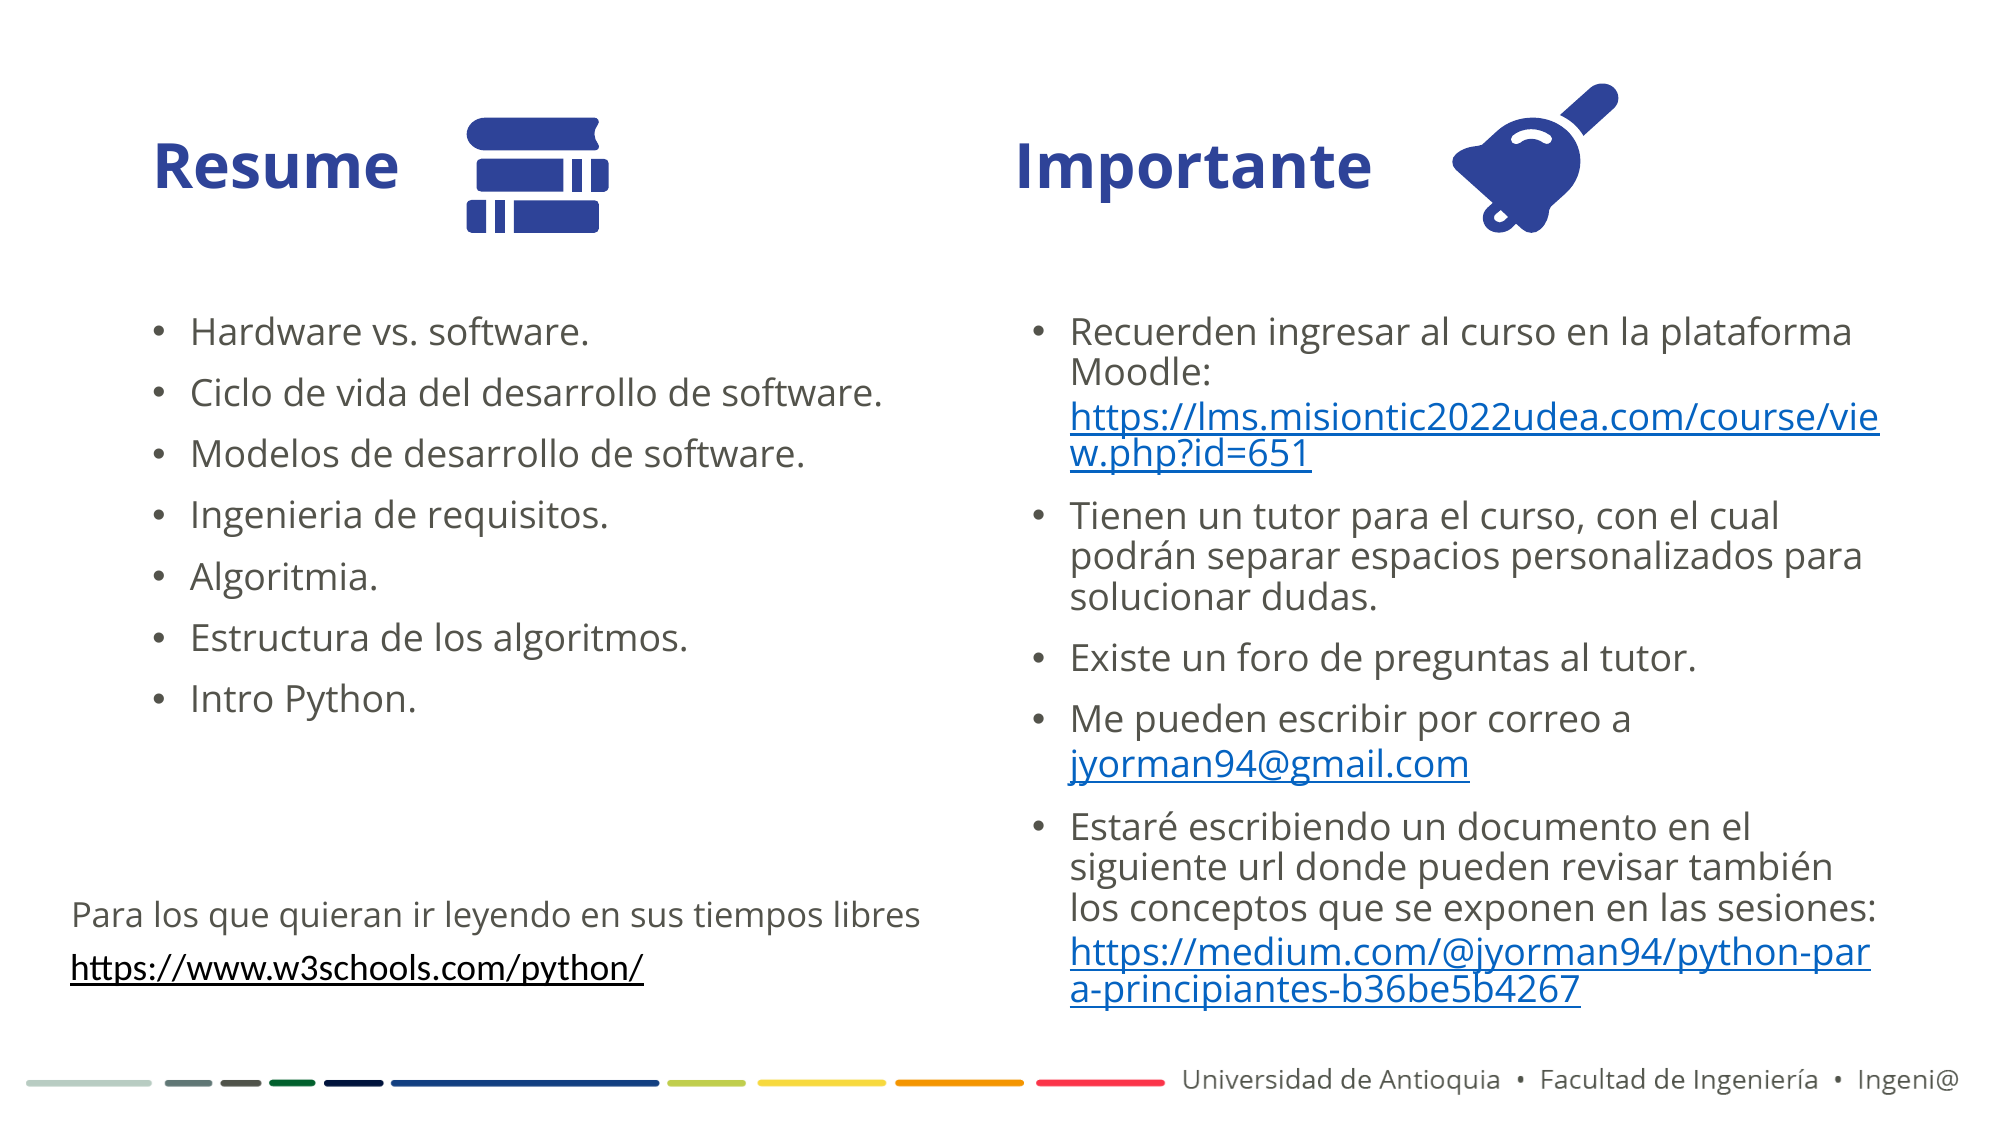

# Resume
Importante

Recuerden ingresar al curso en la plataforma Moodle: https://lms.misiontic2022udea.com/course/view.php?id=651
Tienen un tutor para el curso, con el cual podrán separar espacios personalizados para solucionar dudas.
Existe un foro de preguntas al tutor.
Me pueden escribir por correo a jyorman94@gmail.com
Estaré escribiendo un documento en el siguiente url donde pueden revisar también los conceptos que se exponen en las sesiones: https://medium.com/@jyorman94/python-para-principiantes-b36be5b4267

Hardware vs. software.
Ciclo de vida del desarrollo de software.
Modelos de desarrollo de software.
Ingenieria de requisitos.
Algoritmia.
Estructura de los algoritmos.
Intro Python.
Para los que quieran ir leyendo en sus tiempos libres
https://www.w3schools.com/python/